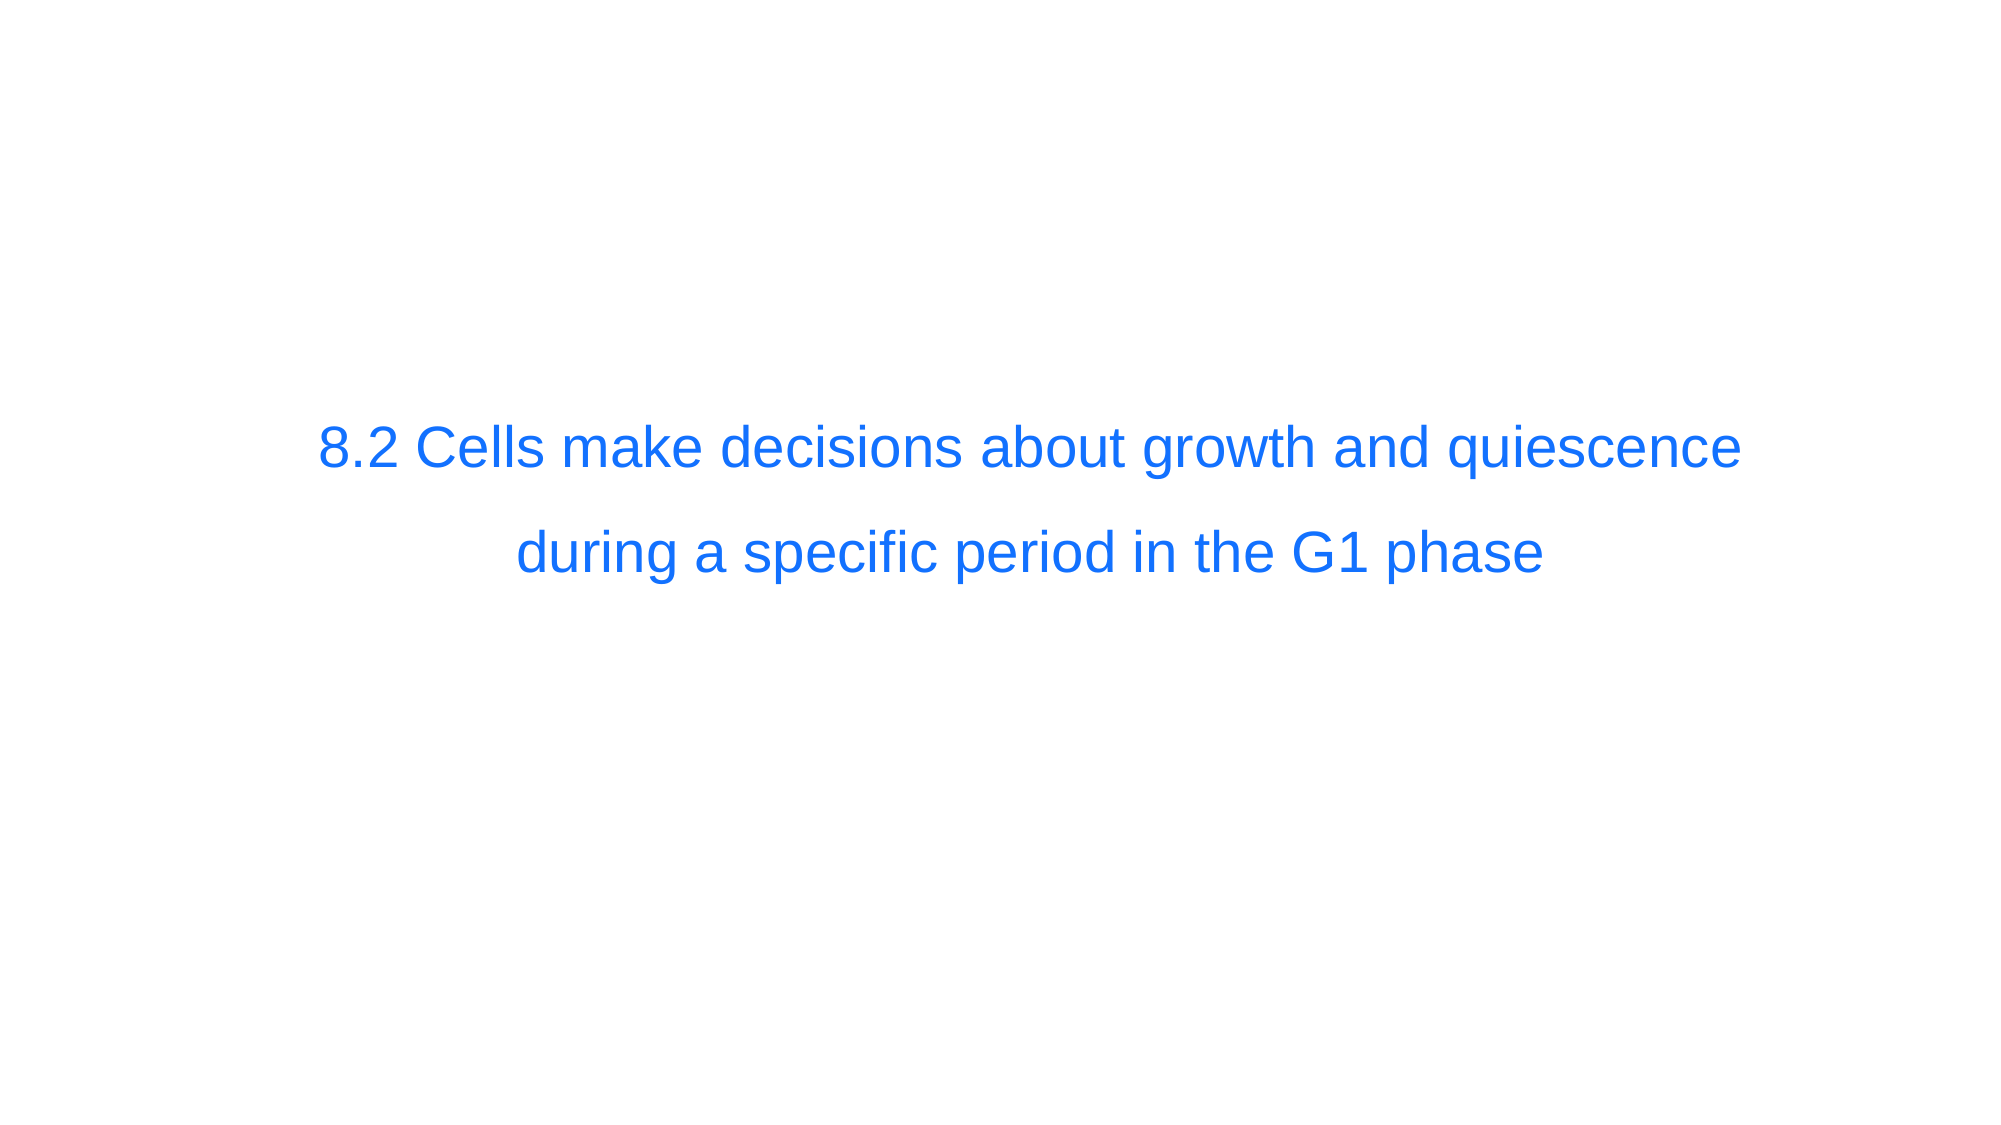

8.2 Cells make decisions about growth and quiescence
during a specific period in the G1 phase